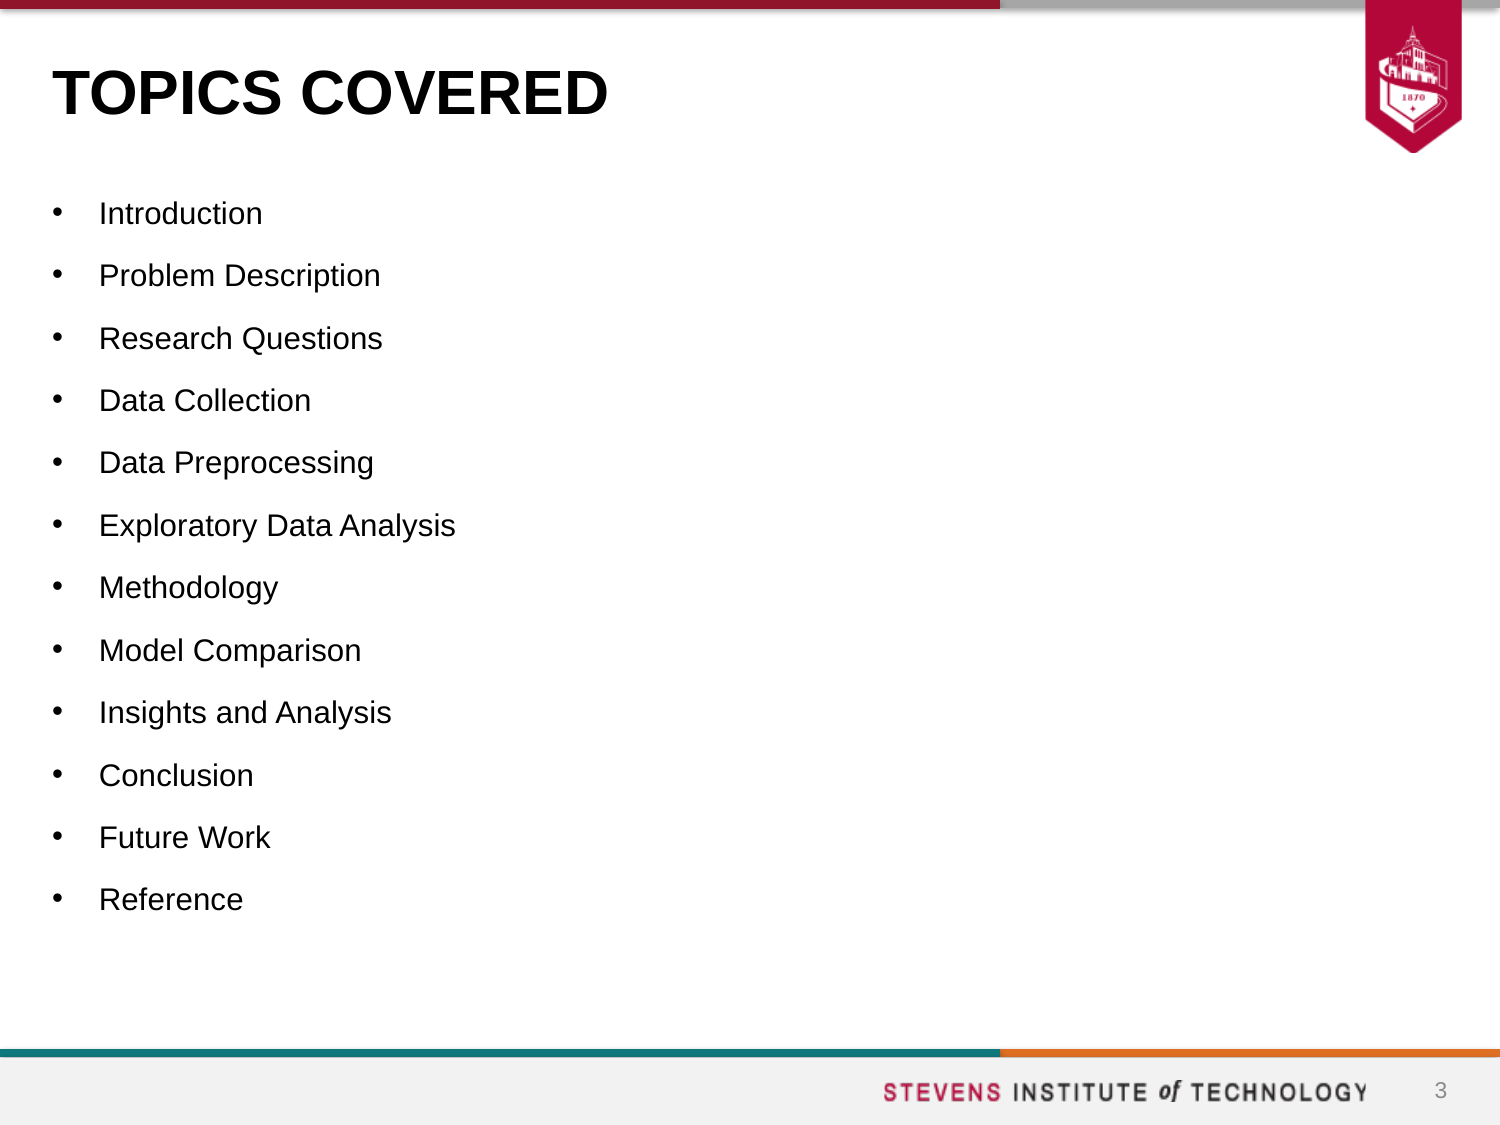

# TOPICS COVERED
Introduction
Problem Description
Research Questions
Data Collection
Data Preprocessing
Exploratory Data Analysis
Methodology
Model Comparison
Insights and Analysis
Conclusion
Future Work
Reference
3